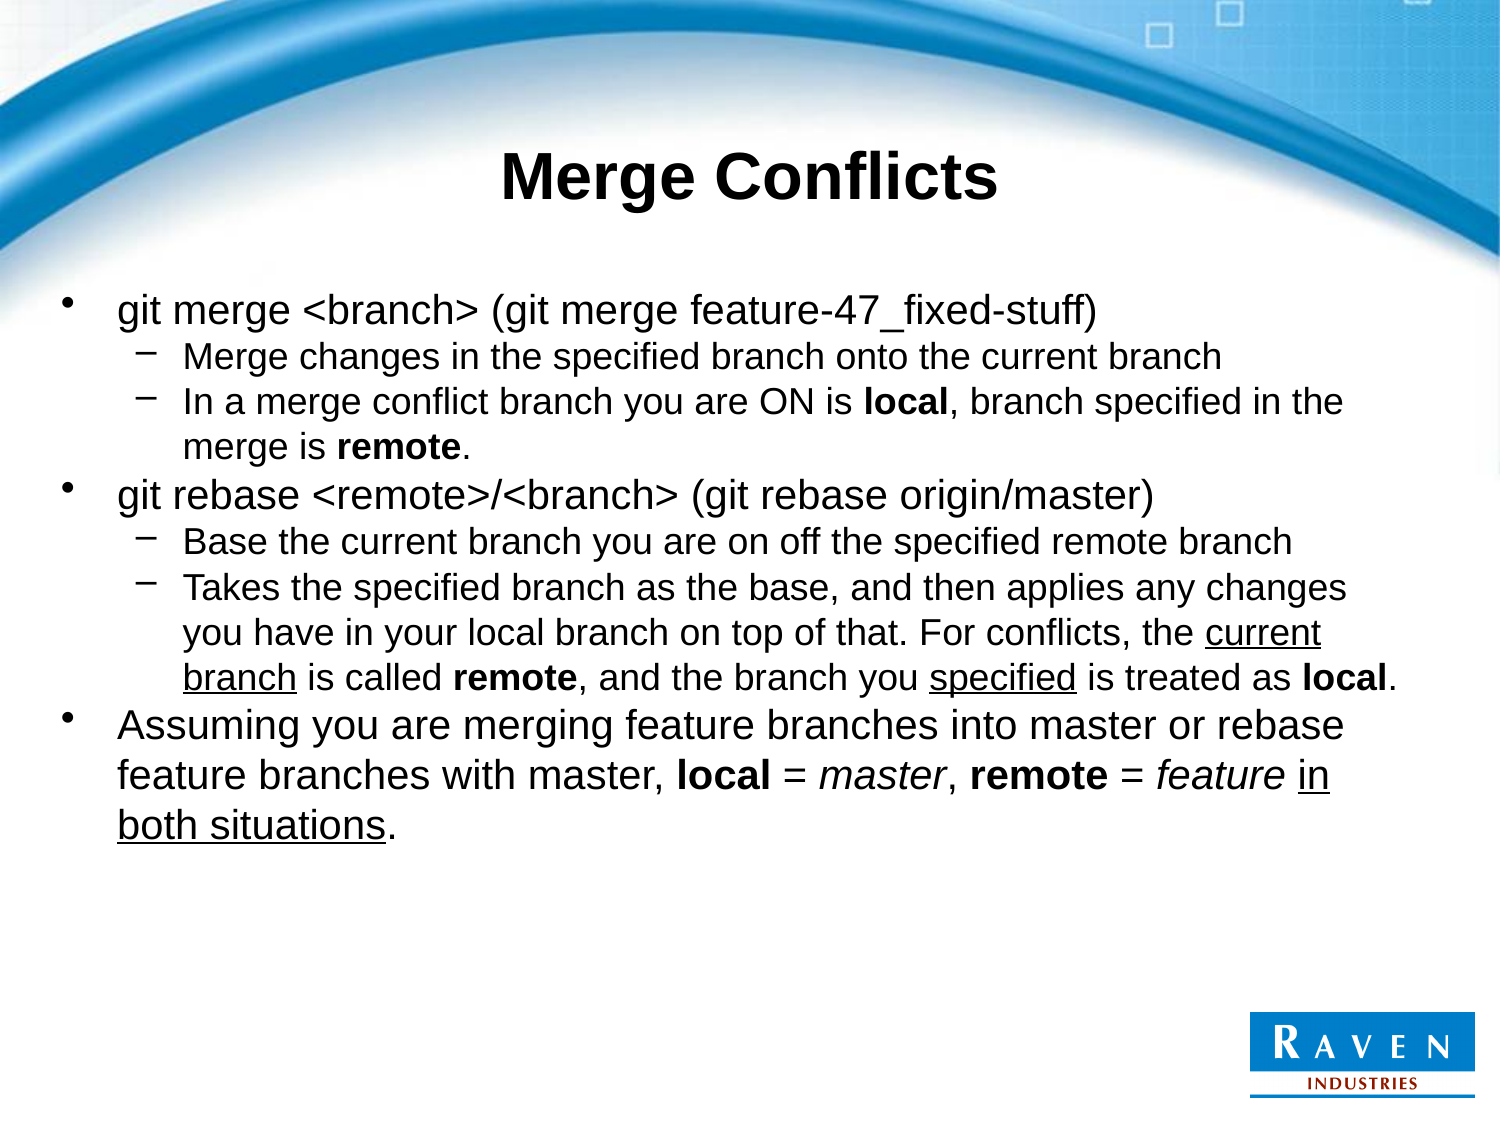

# Merge Conflicts

git merge <branch> (git merge feature-47_fixed-stuff)
Merge changes in the specified branch onto the current branch
In a merge conflict branch you are ON is local, branch specified in the merge is remote.
git rebase <remote>/<branch> (git rebase origin/master)
Base the current branch you are on off the specified remote branch
Takes the specified branch as the base, and then applies any changes you have in your local branch on top of that. For conflicts, the current branch is called remote, and the branch you specified is treated as local.
Assuming you are merging feature branches into master or rebase feature branches with master, local = master, remote = feature in both situations.